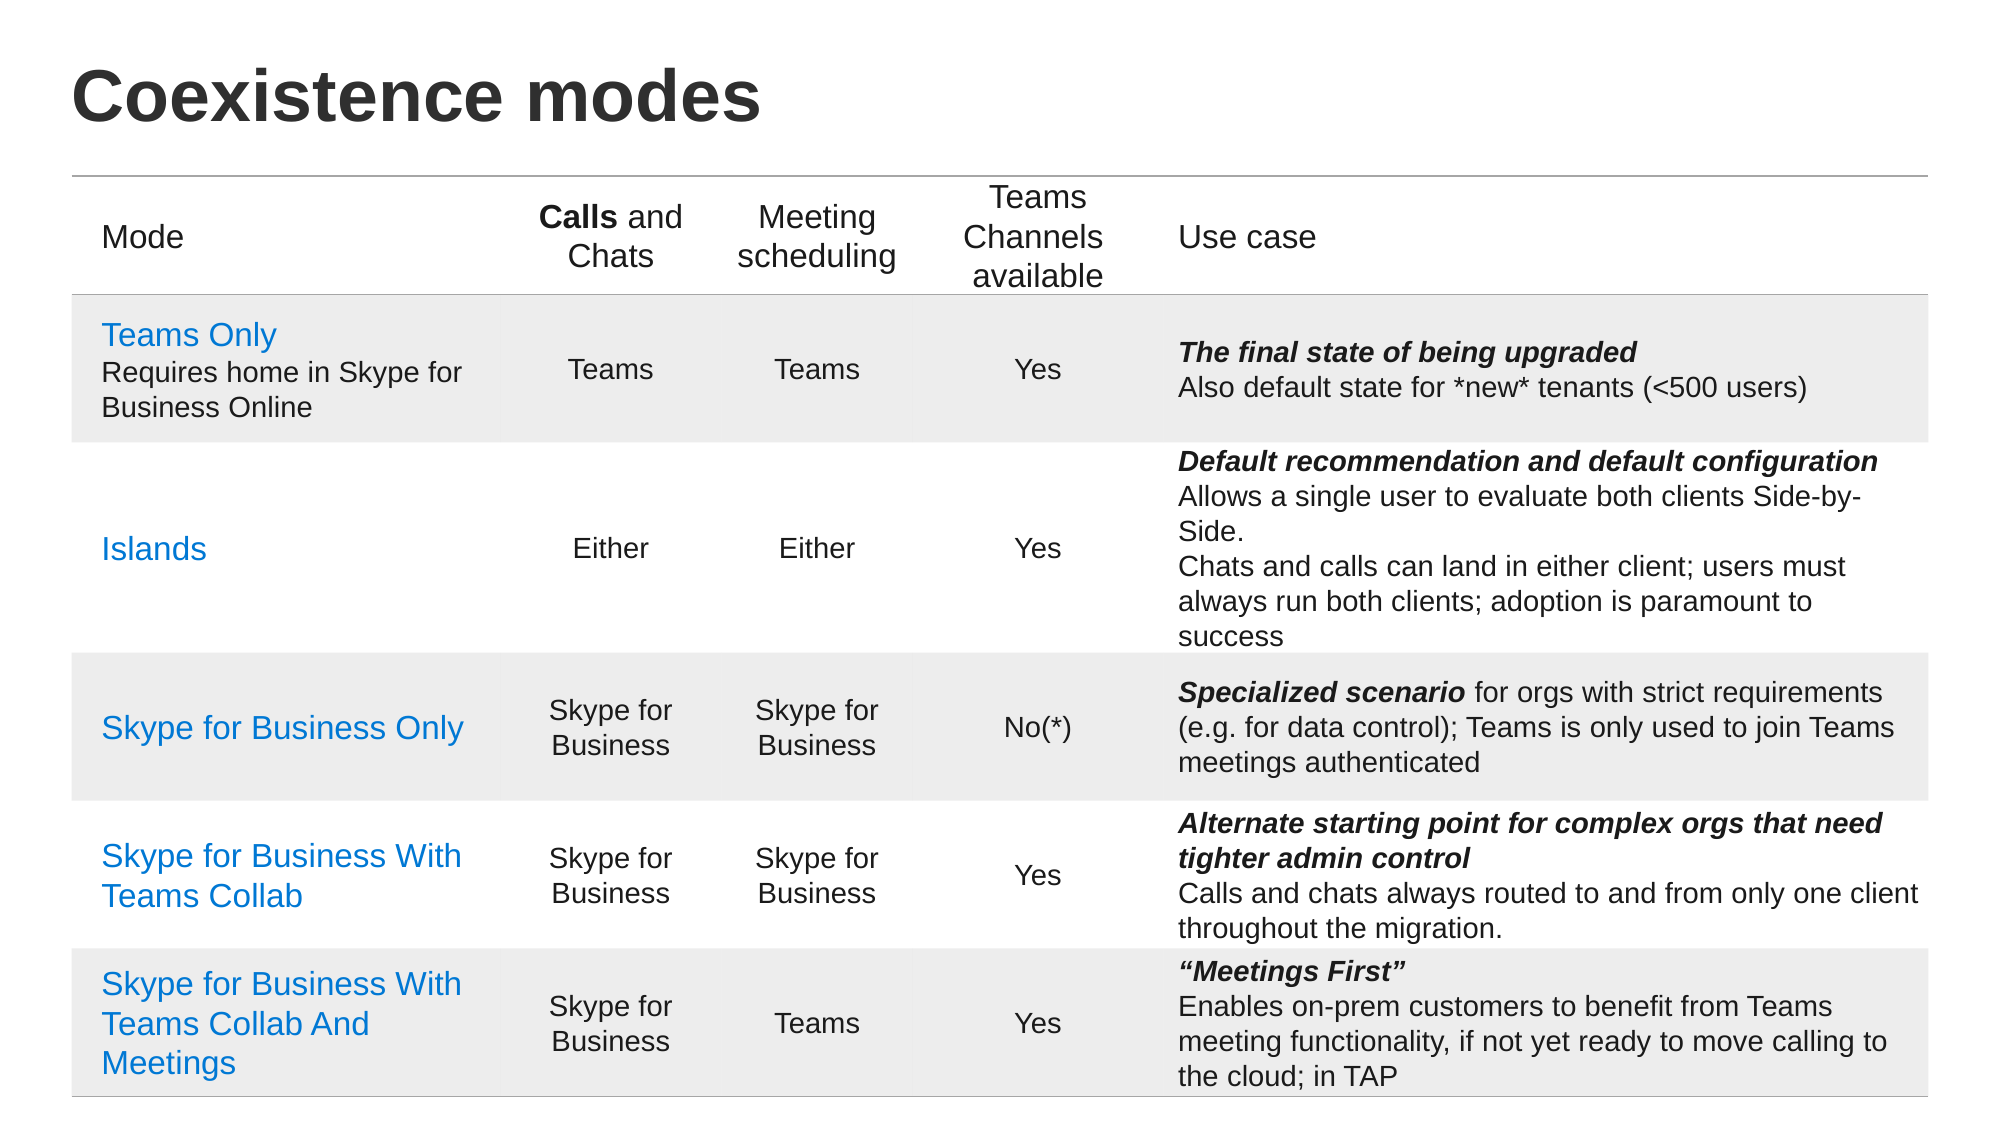

# Coexistence modes
| Mode | Calls and Chats | Meeting scheduling | Teams Channels available | Use case |
| --- | --- | --- | --- | --- |
| Teams Only Requires home in Skype for Business Online | Teams | Teams | Yes | The final state of being upgraded Also default state for \*new\* tenants (<500 users) |
| Islands | Either | Either | Yes | Default recommendation and default configuration Allows a single user to evaluate both clients Side-by-Side. Chats and calls can land in either client; users must always run both clients; adoption is paramount to success |
| Skype for Business Only | Skype for Business | Skype for Business | No(\*) | Specialized scenario for orgs with strict requirements (e.g. for data control); Teams is only used to join Teams meetings authenticated |
| Skype for Business With Teams Collab | Skype for Business | Skype for Business | Yes | Alternate starting point for complex orgs that need tighter admin control Calls and chats always routed to and from only one client throughout the migration. |
| Skype for Business With Teams Collab And Meetings | Skype for Business | Teams | Yes | “Meetings First” Enables on-prem customers to benefit from Teams meeting functionality, if not yet ready to move calling to the cloud; in TAP |